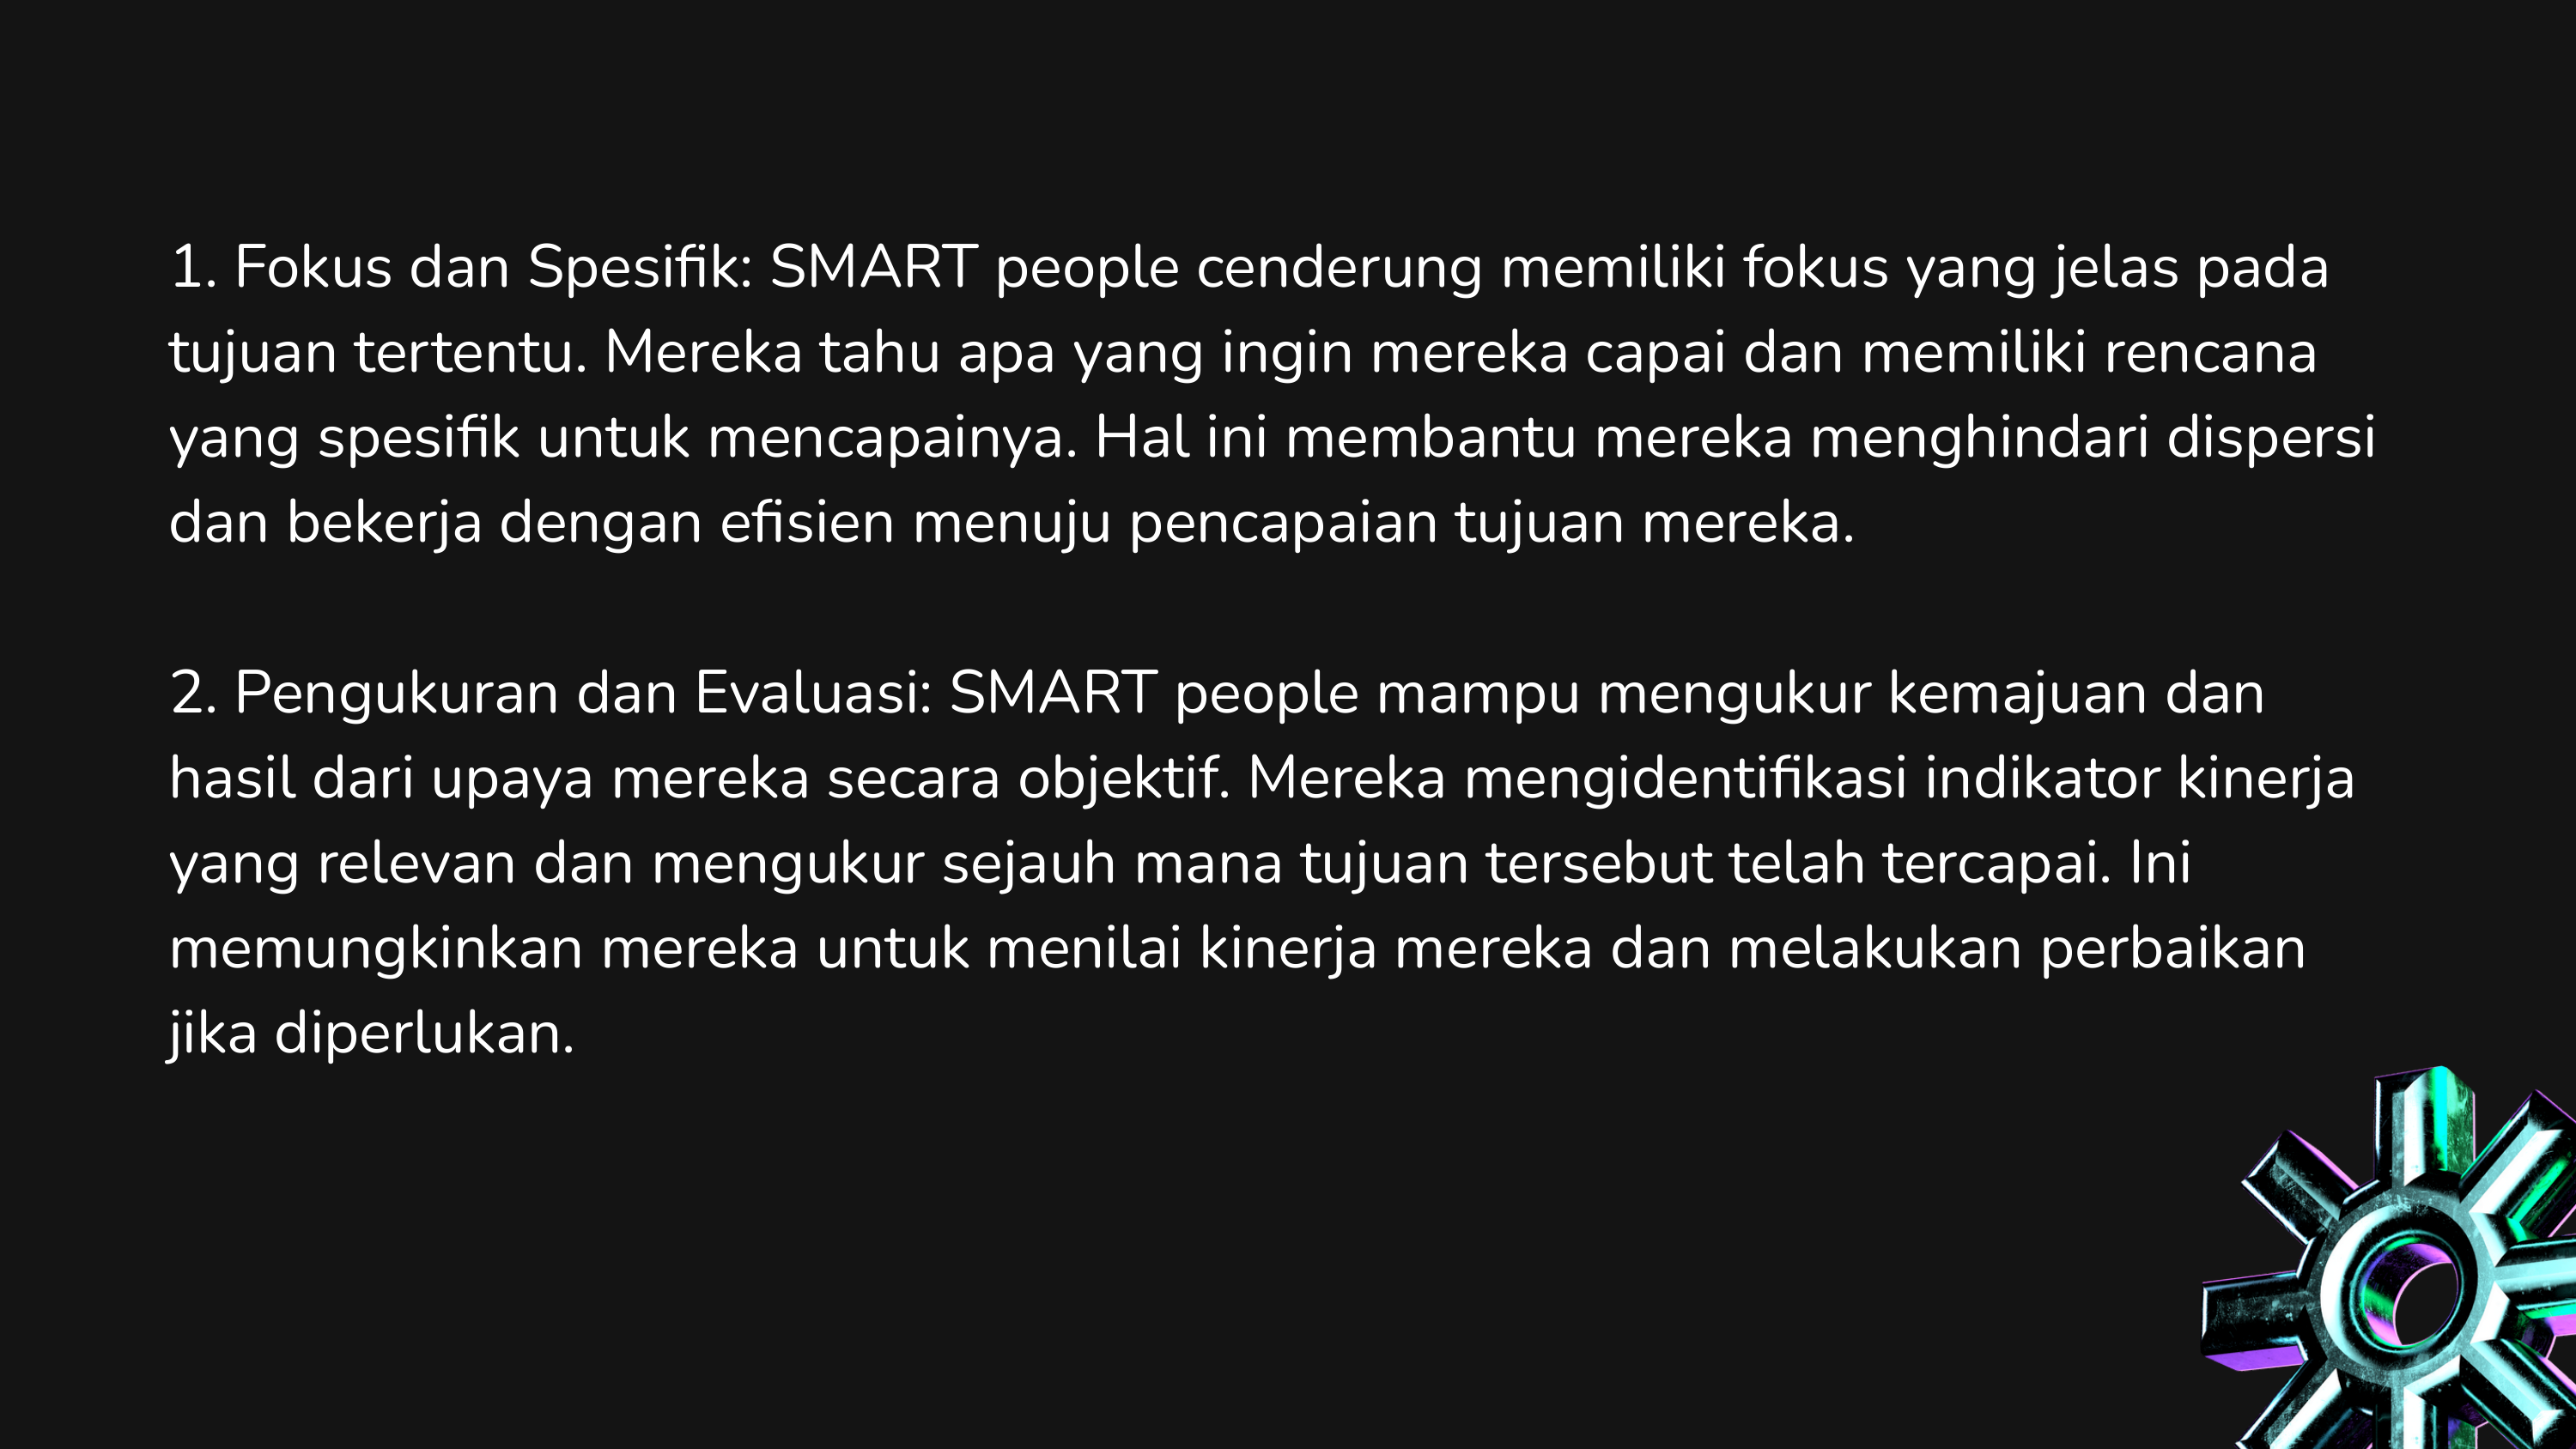

1. Fokus dan Spesifik: SMART people cenderung memiliki fokus yang jelas pada tujuan tertentu. Mereka tahu apa yang ingin mereka capai dan memiliki rencana yang spesifik untuk mencapainya. Hal ini membantu mereka menghindari dispersi dan bekerja dengan efisien menuju pencapaian tujuan mereka.

2. Pengukuran dan Evaluasi: SMART people mampu mengukur kemajuan dan hasil dari upaya mereka secara objektif. Mereka mengidentifikasi indikator kinerja yang relevan dan mengukur sejauh mana tujuan tersebut telah tercapai. Ini memungkinkan mereka untuk menilai kinerja mereka dan melakukan perbaikan jika diperlukan.